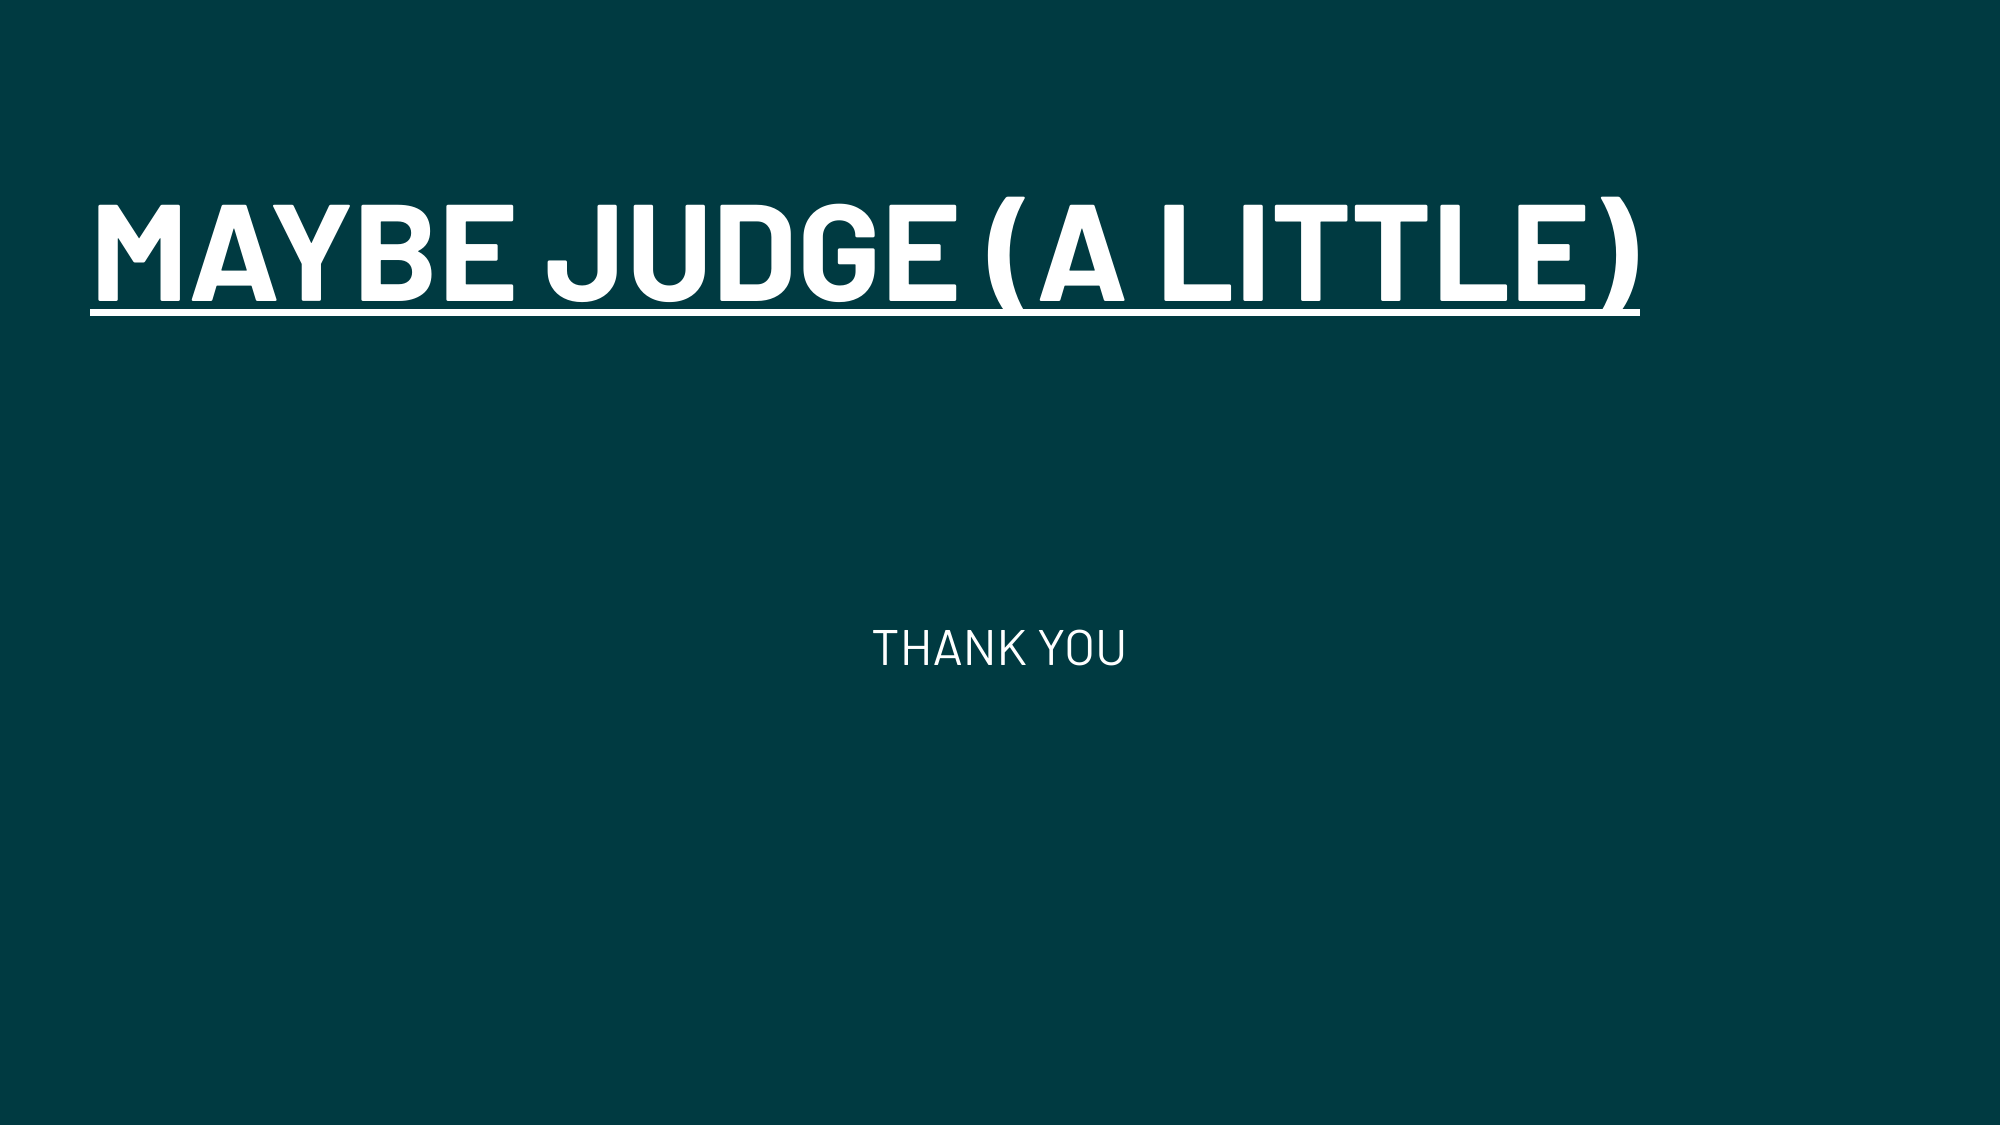

# Maybe judge (a little)
Thank you